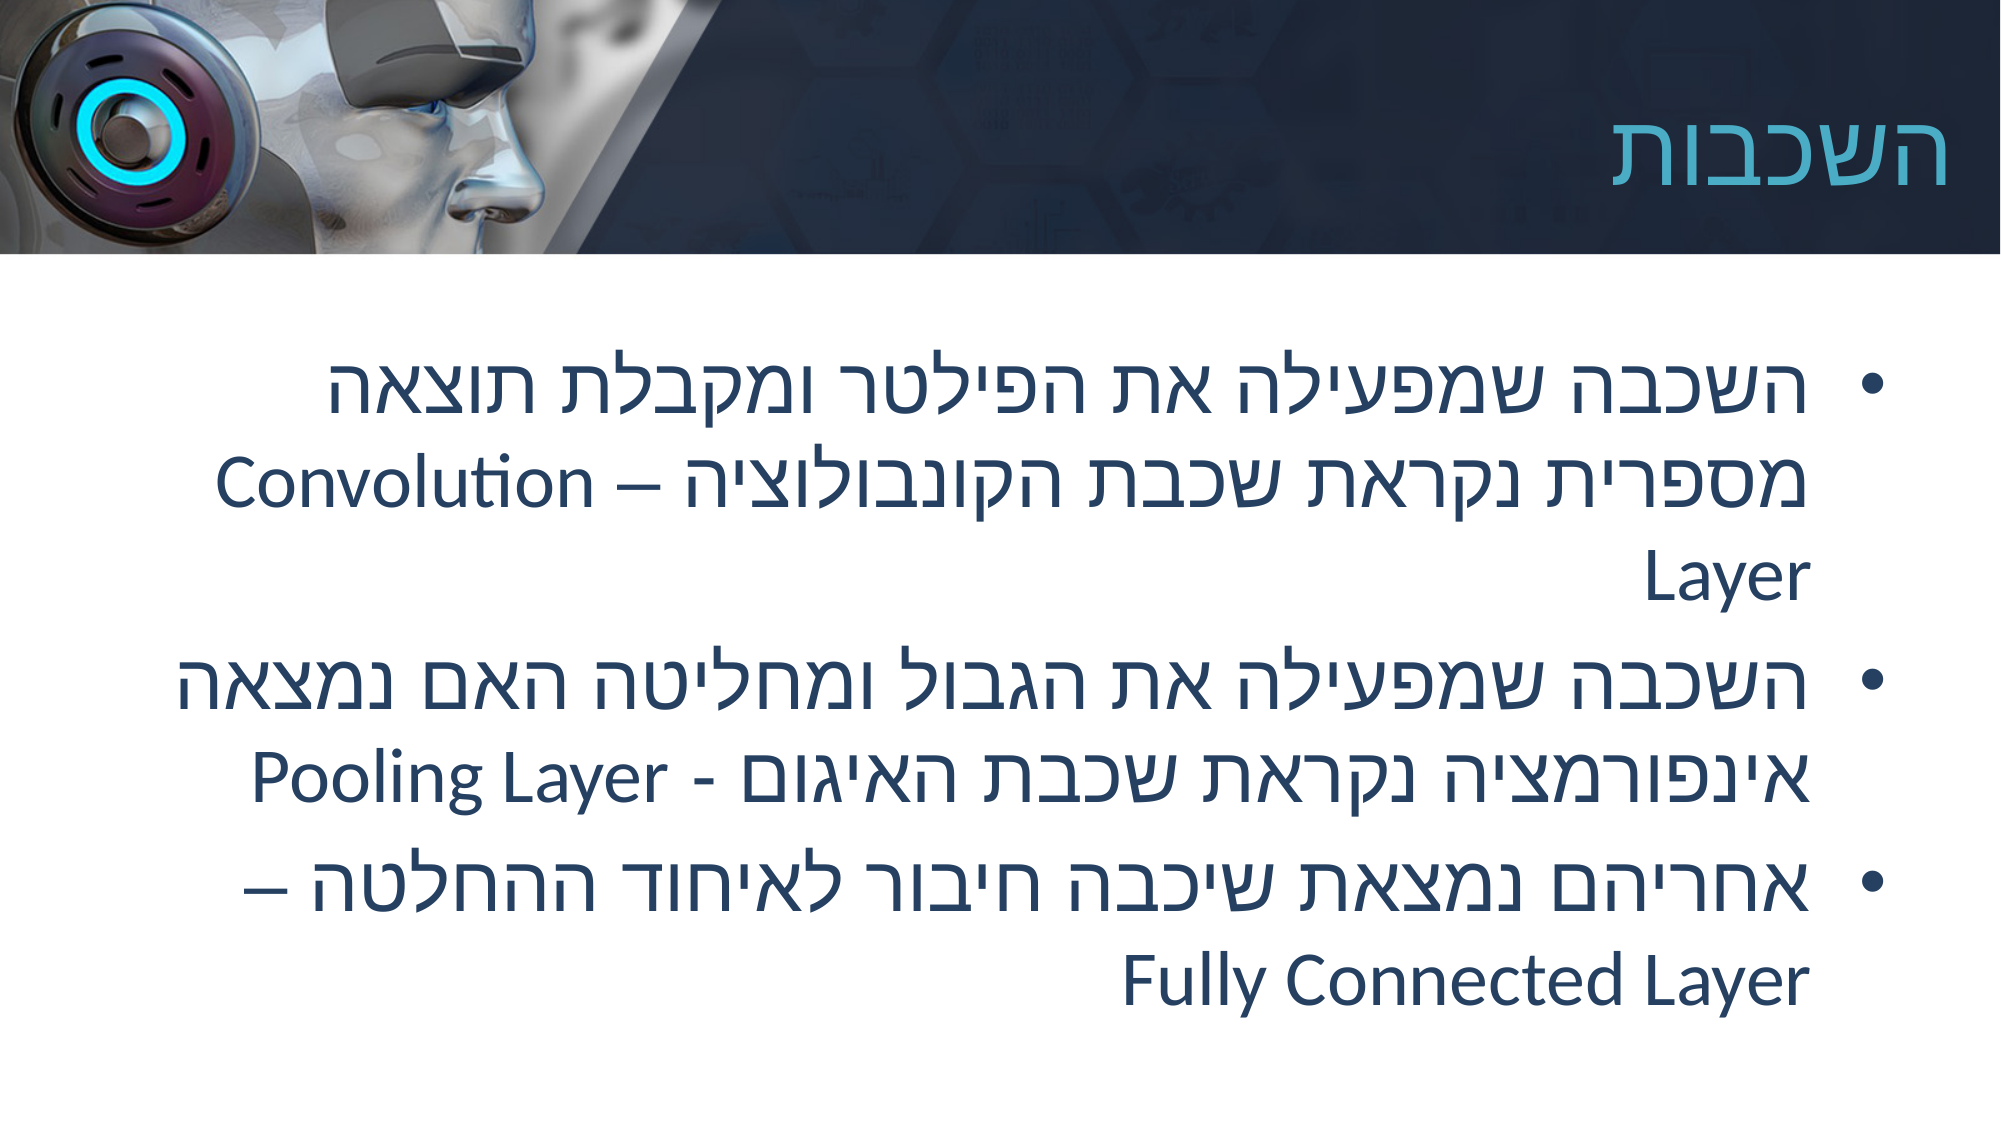

# השכבות
השכבה שמפעילה את הפילטר ומקבלת תוצאה מספרית נקראת שכבת הקונבולוציה – Convolution Layer
השכבה שמפעילה את הגבול ומחליטה האם נמצאה אינפורמציה נקראת שכבת האיגום - Pooling Layer
אחריהם נמצאת שיכבה חיבור לאיחוד ההחלטה – Fully Connected Layer